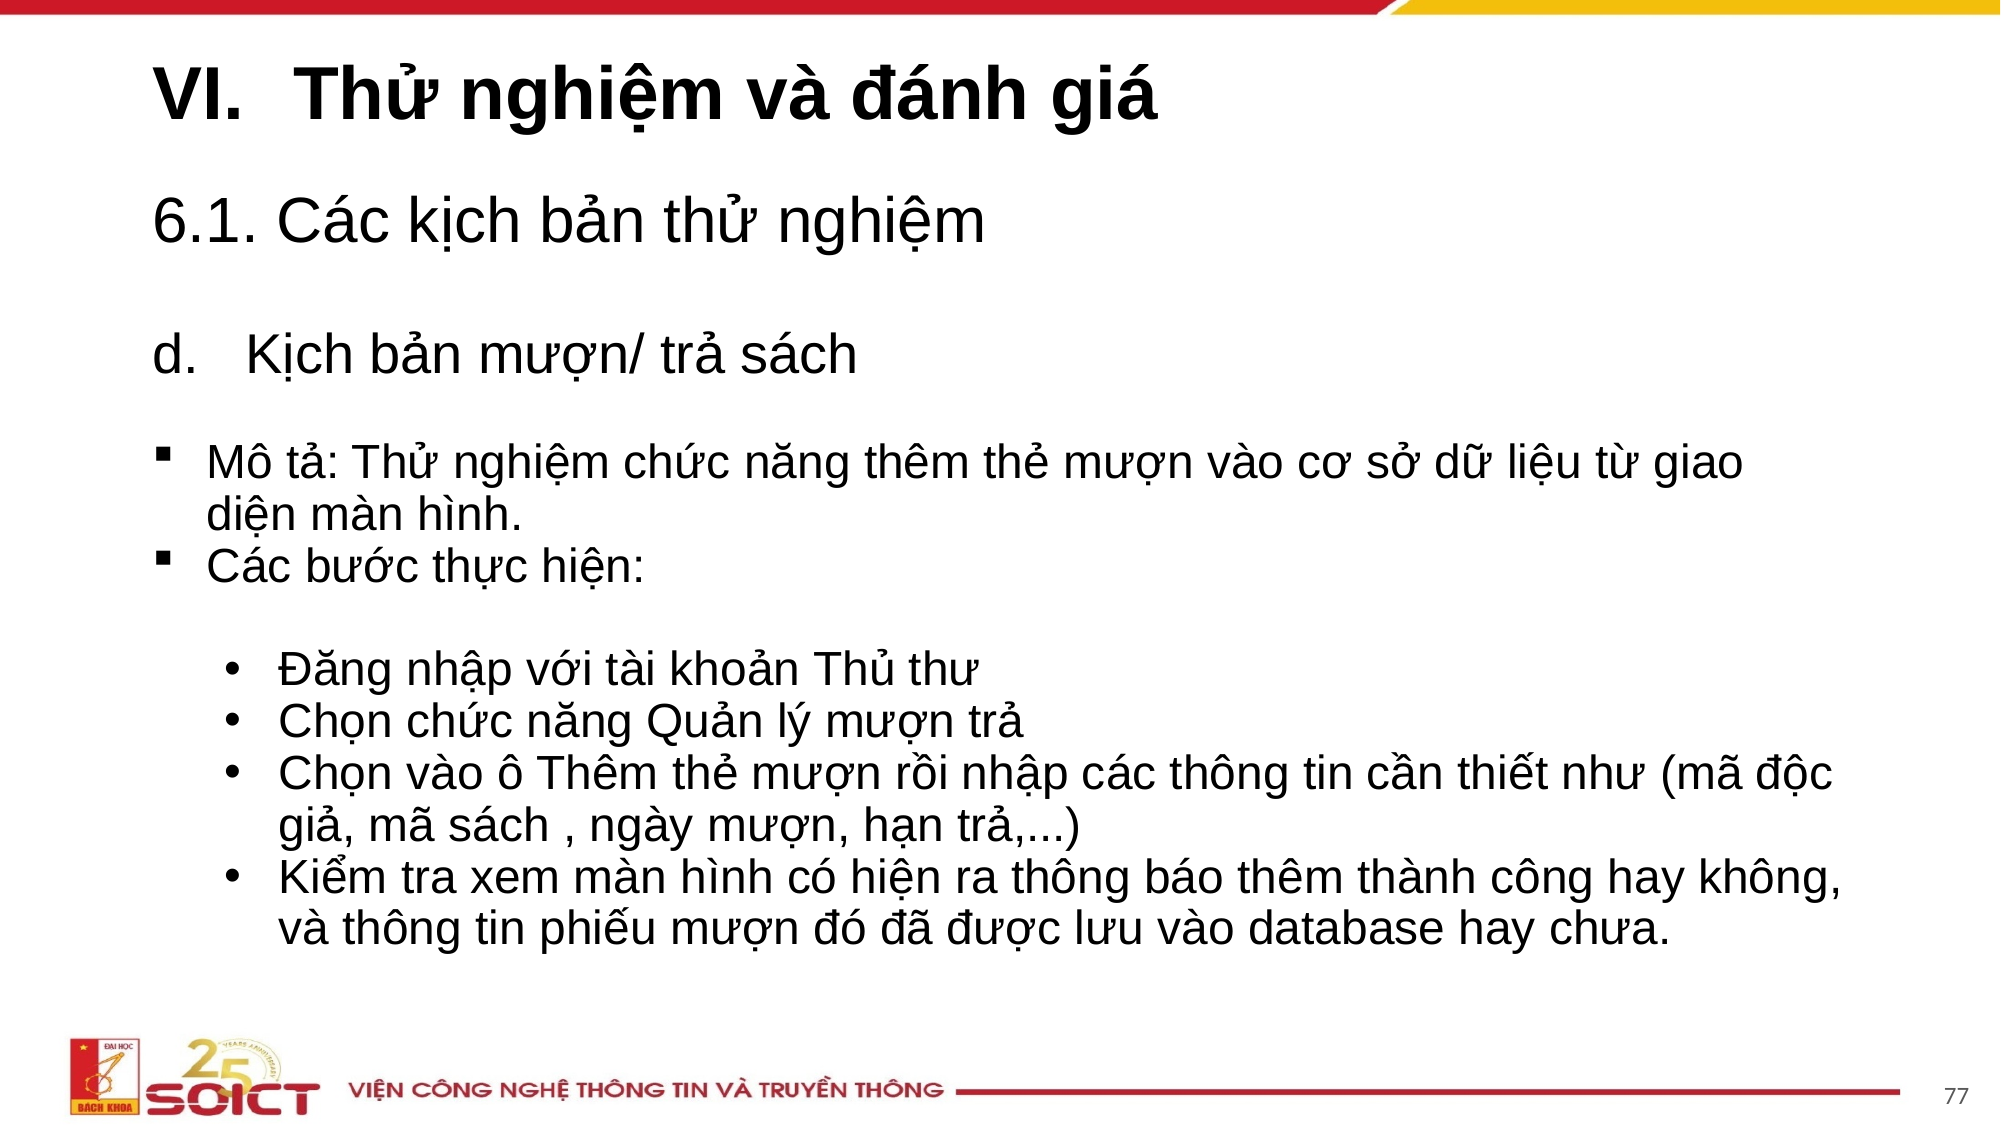

# Thử nghiệm và đánh giá
6.1. Các kịch bản thử nghiệm

d.   Kịch bản mượn/ trả sách

Mô tả: Thử nghiệm chức năng thêm thẻ mượn vào cơ sở dữ liệu từ giao diện màn hình.
Các bước thực hiện:

Đăng nhập với tài khoản Thủ thư
Chọn chức năng Quản lý mượn trả
Chọn vào ô Thêm thẻ mượn rồi nhập các thông tin cần thiết như (mã độc giả, mã sách , ngày mượn, hạn trả,...)
Kiểm tra xem màn hình có hiện ra thông báo thêm thành công hay không, và thông tin phiếu mượn đó đã được lưu vào database hay chưa.

77